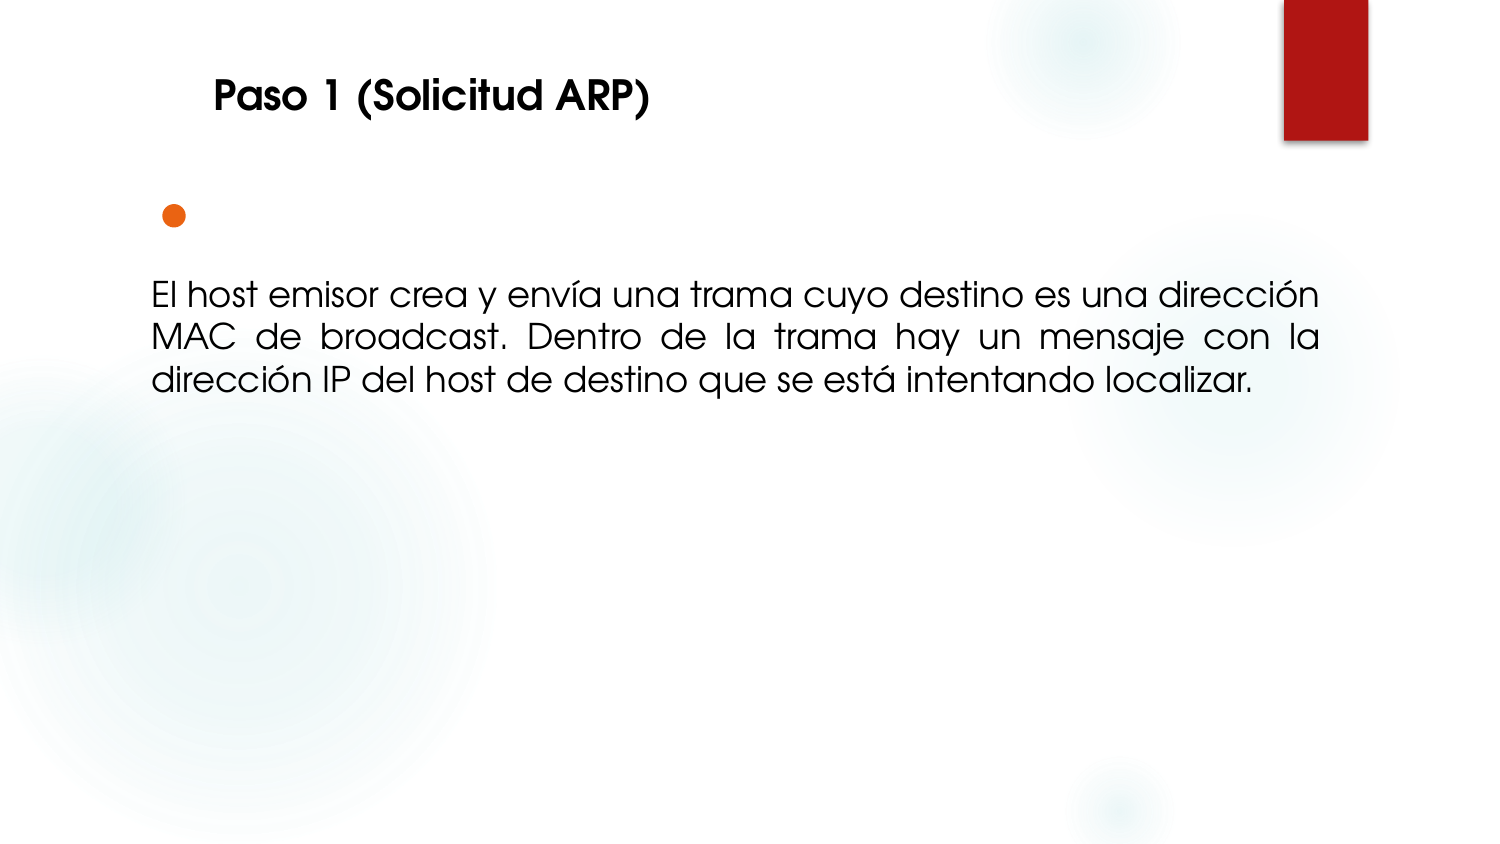

Paso 1 (Solicitud ARP)

El host emisor crea y envía una trama cuyo destino es una dirección MAC de broadcast. Dentro de la trama hay un mensaje con la dirección IP del host de destino que se está intentando localizar.